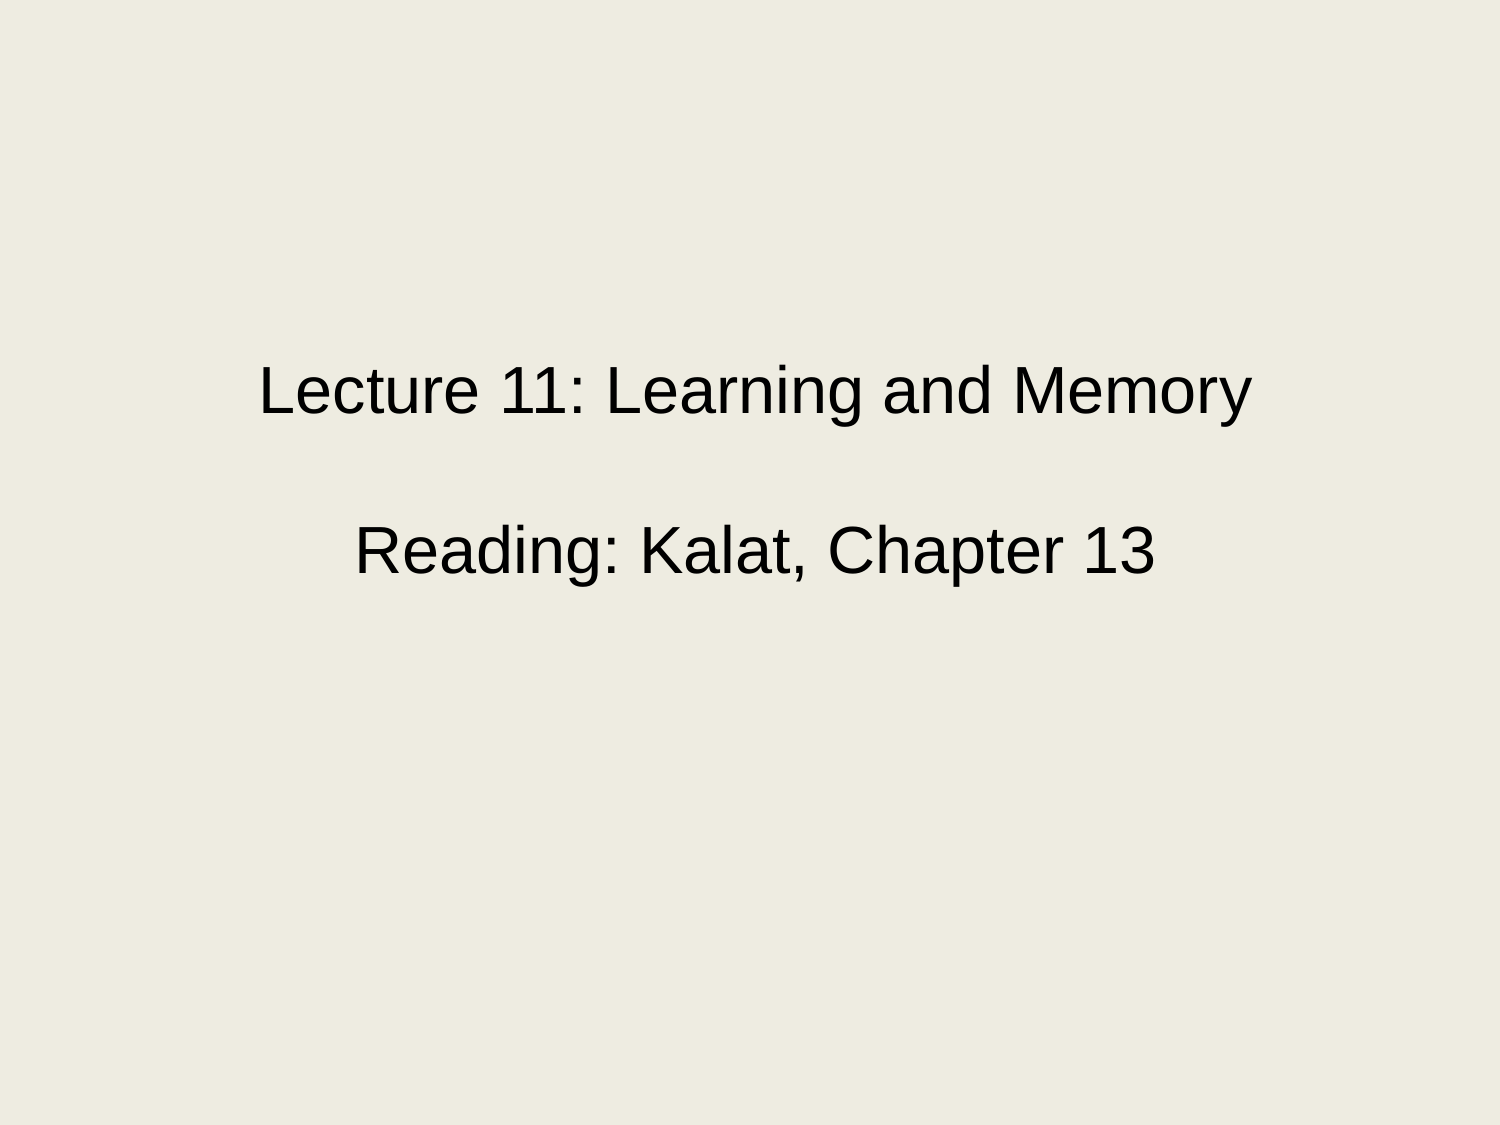

Lecture 11: Learning and Memory

Reading: Kalat, Chapter 13